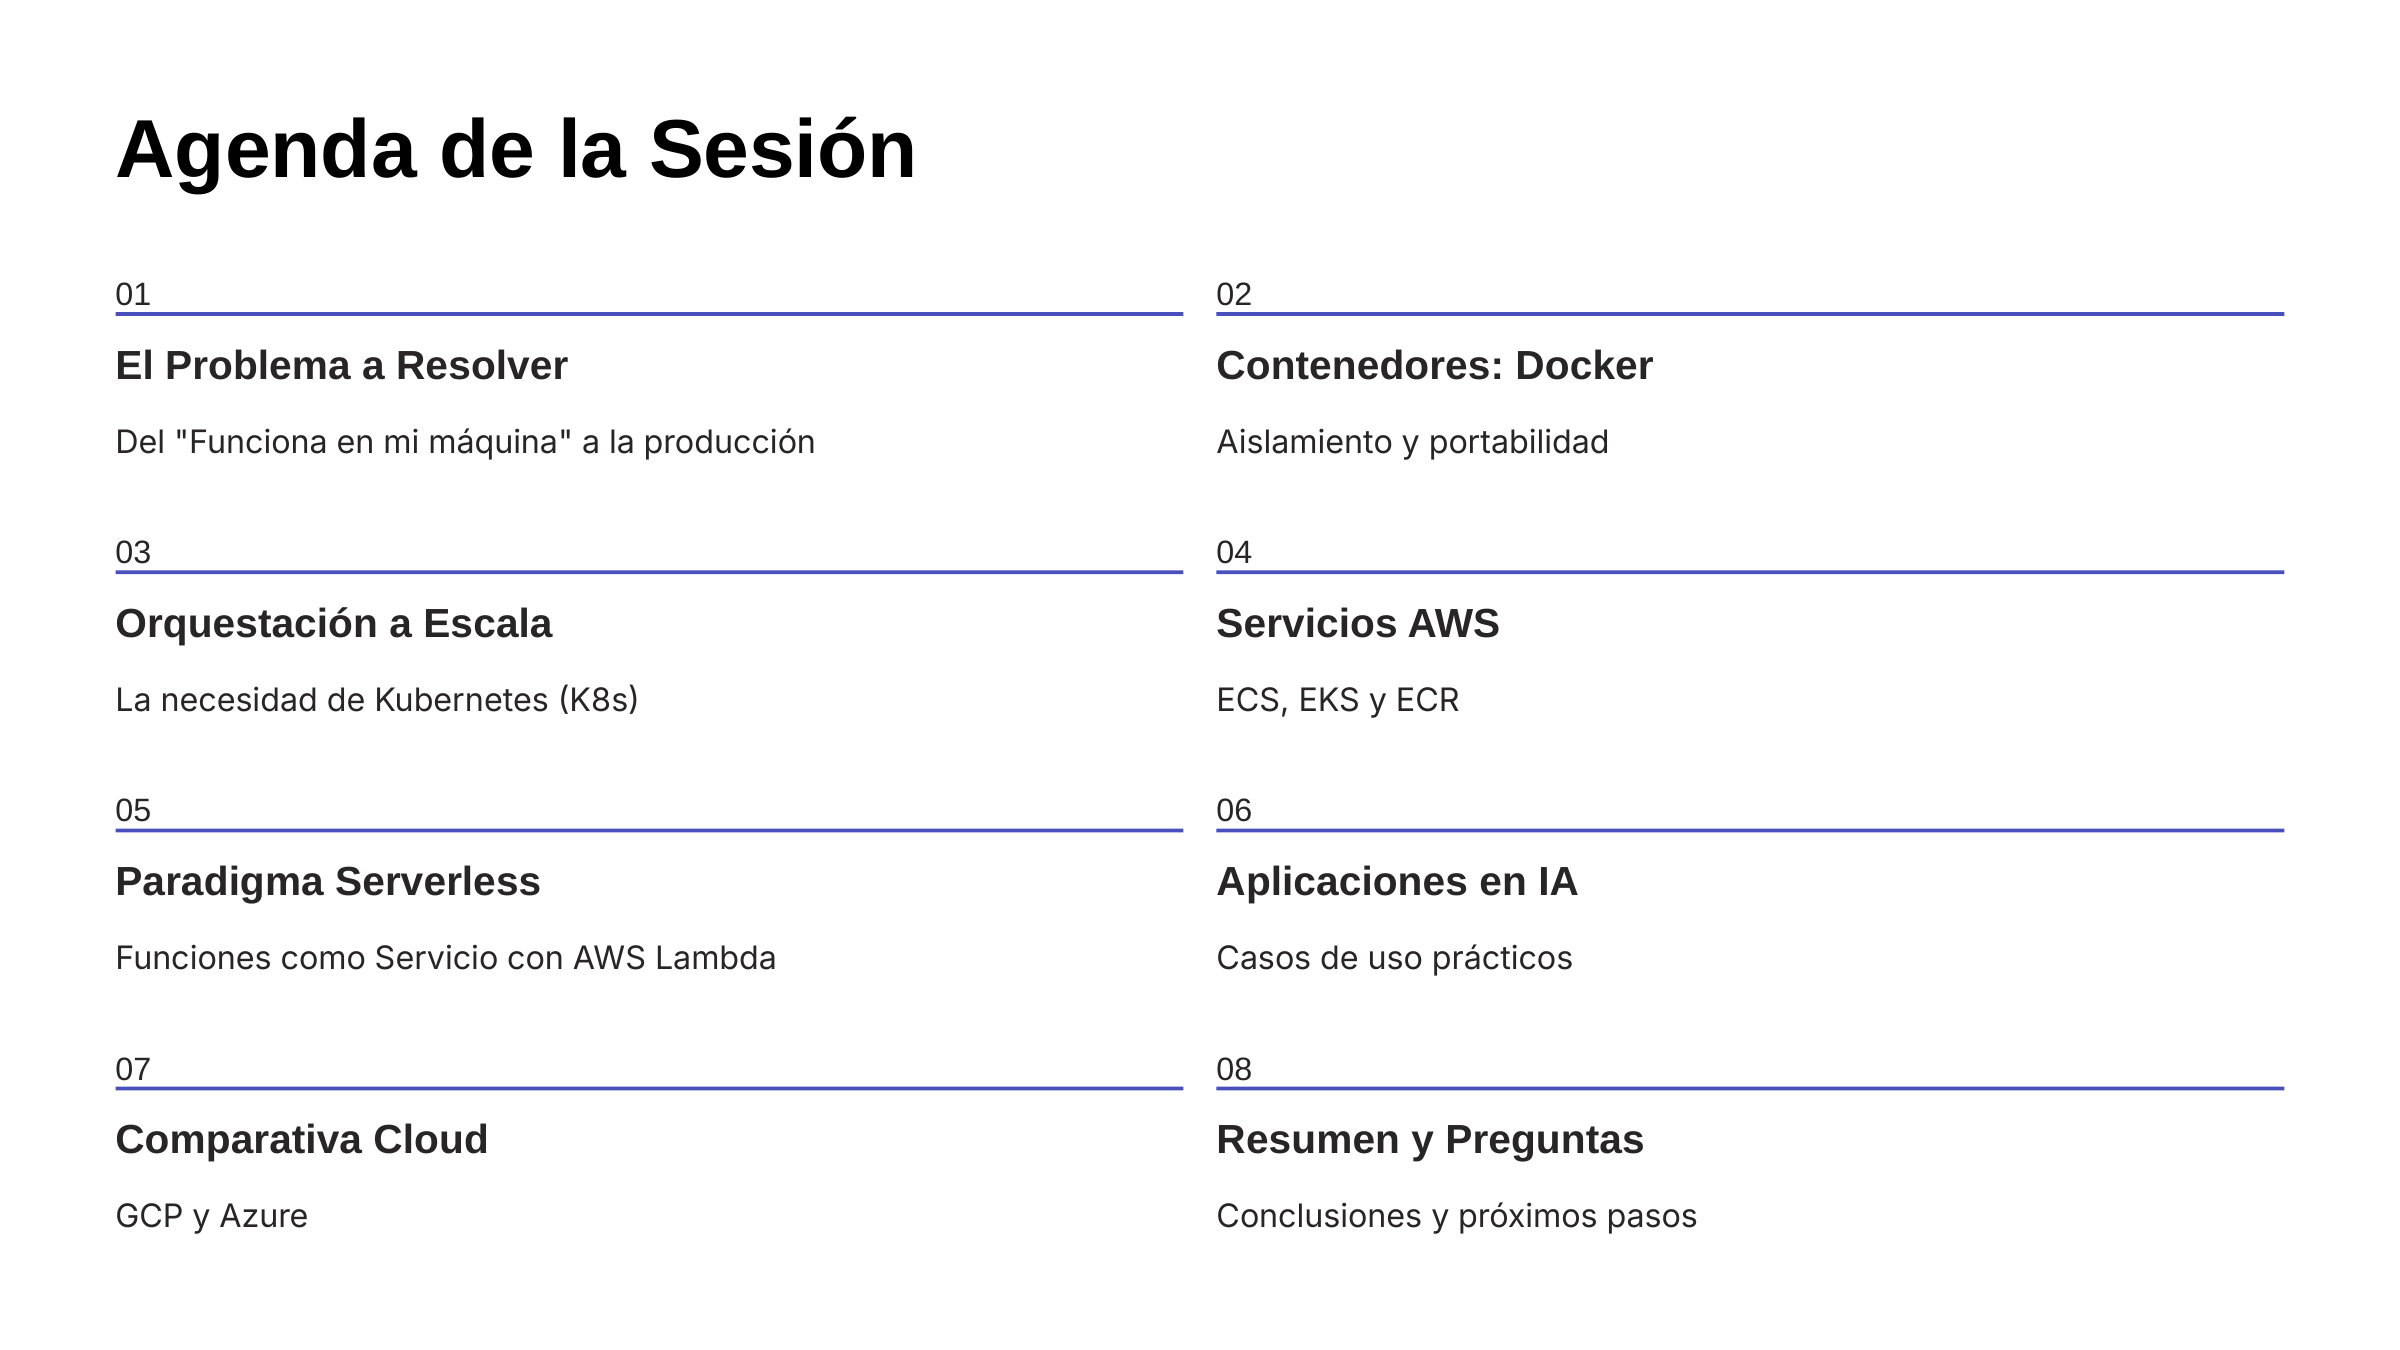

Agenda de la Sesión
01
02

El Problema a Resolver
Contenedores: Docker
Del "Funciona en mi máquina" a la producción
Aislamiento y portabilidad
03
04

Orquestación a Escala
Servicios AWS
La necesidad de Kubernetes (K8s)
ECS, EKS y ECR
05
06

Paradigma Serverless
Aplicaciones en IA
Funciones como Servicio con AWS Lambda
Casos de uso prácticos
07
08

Comparativa Cloud
Resumen y Preguntas
GCP y Azure
Conclusiones y próximos pasos